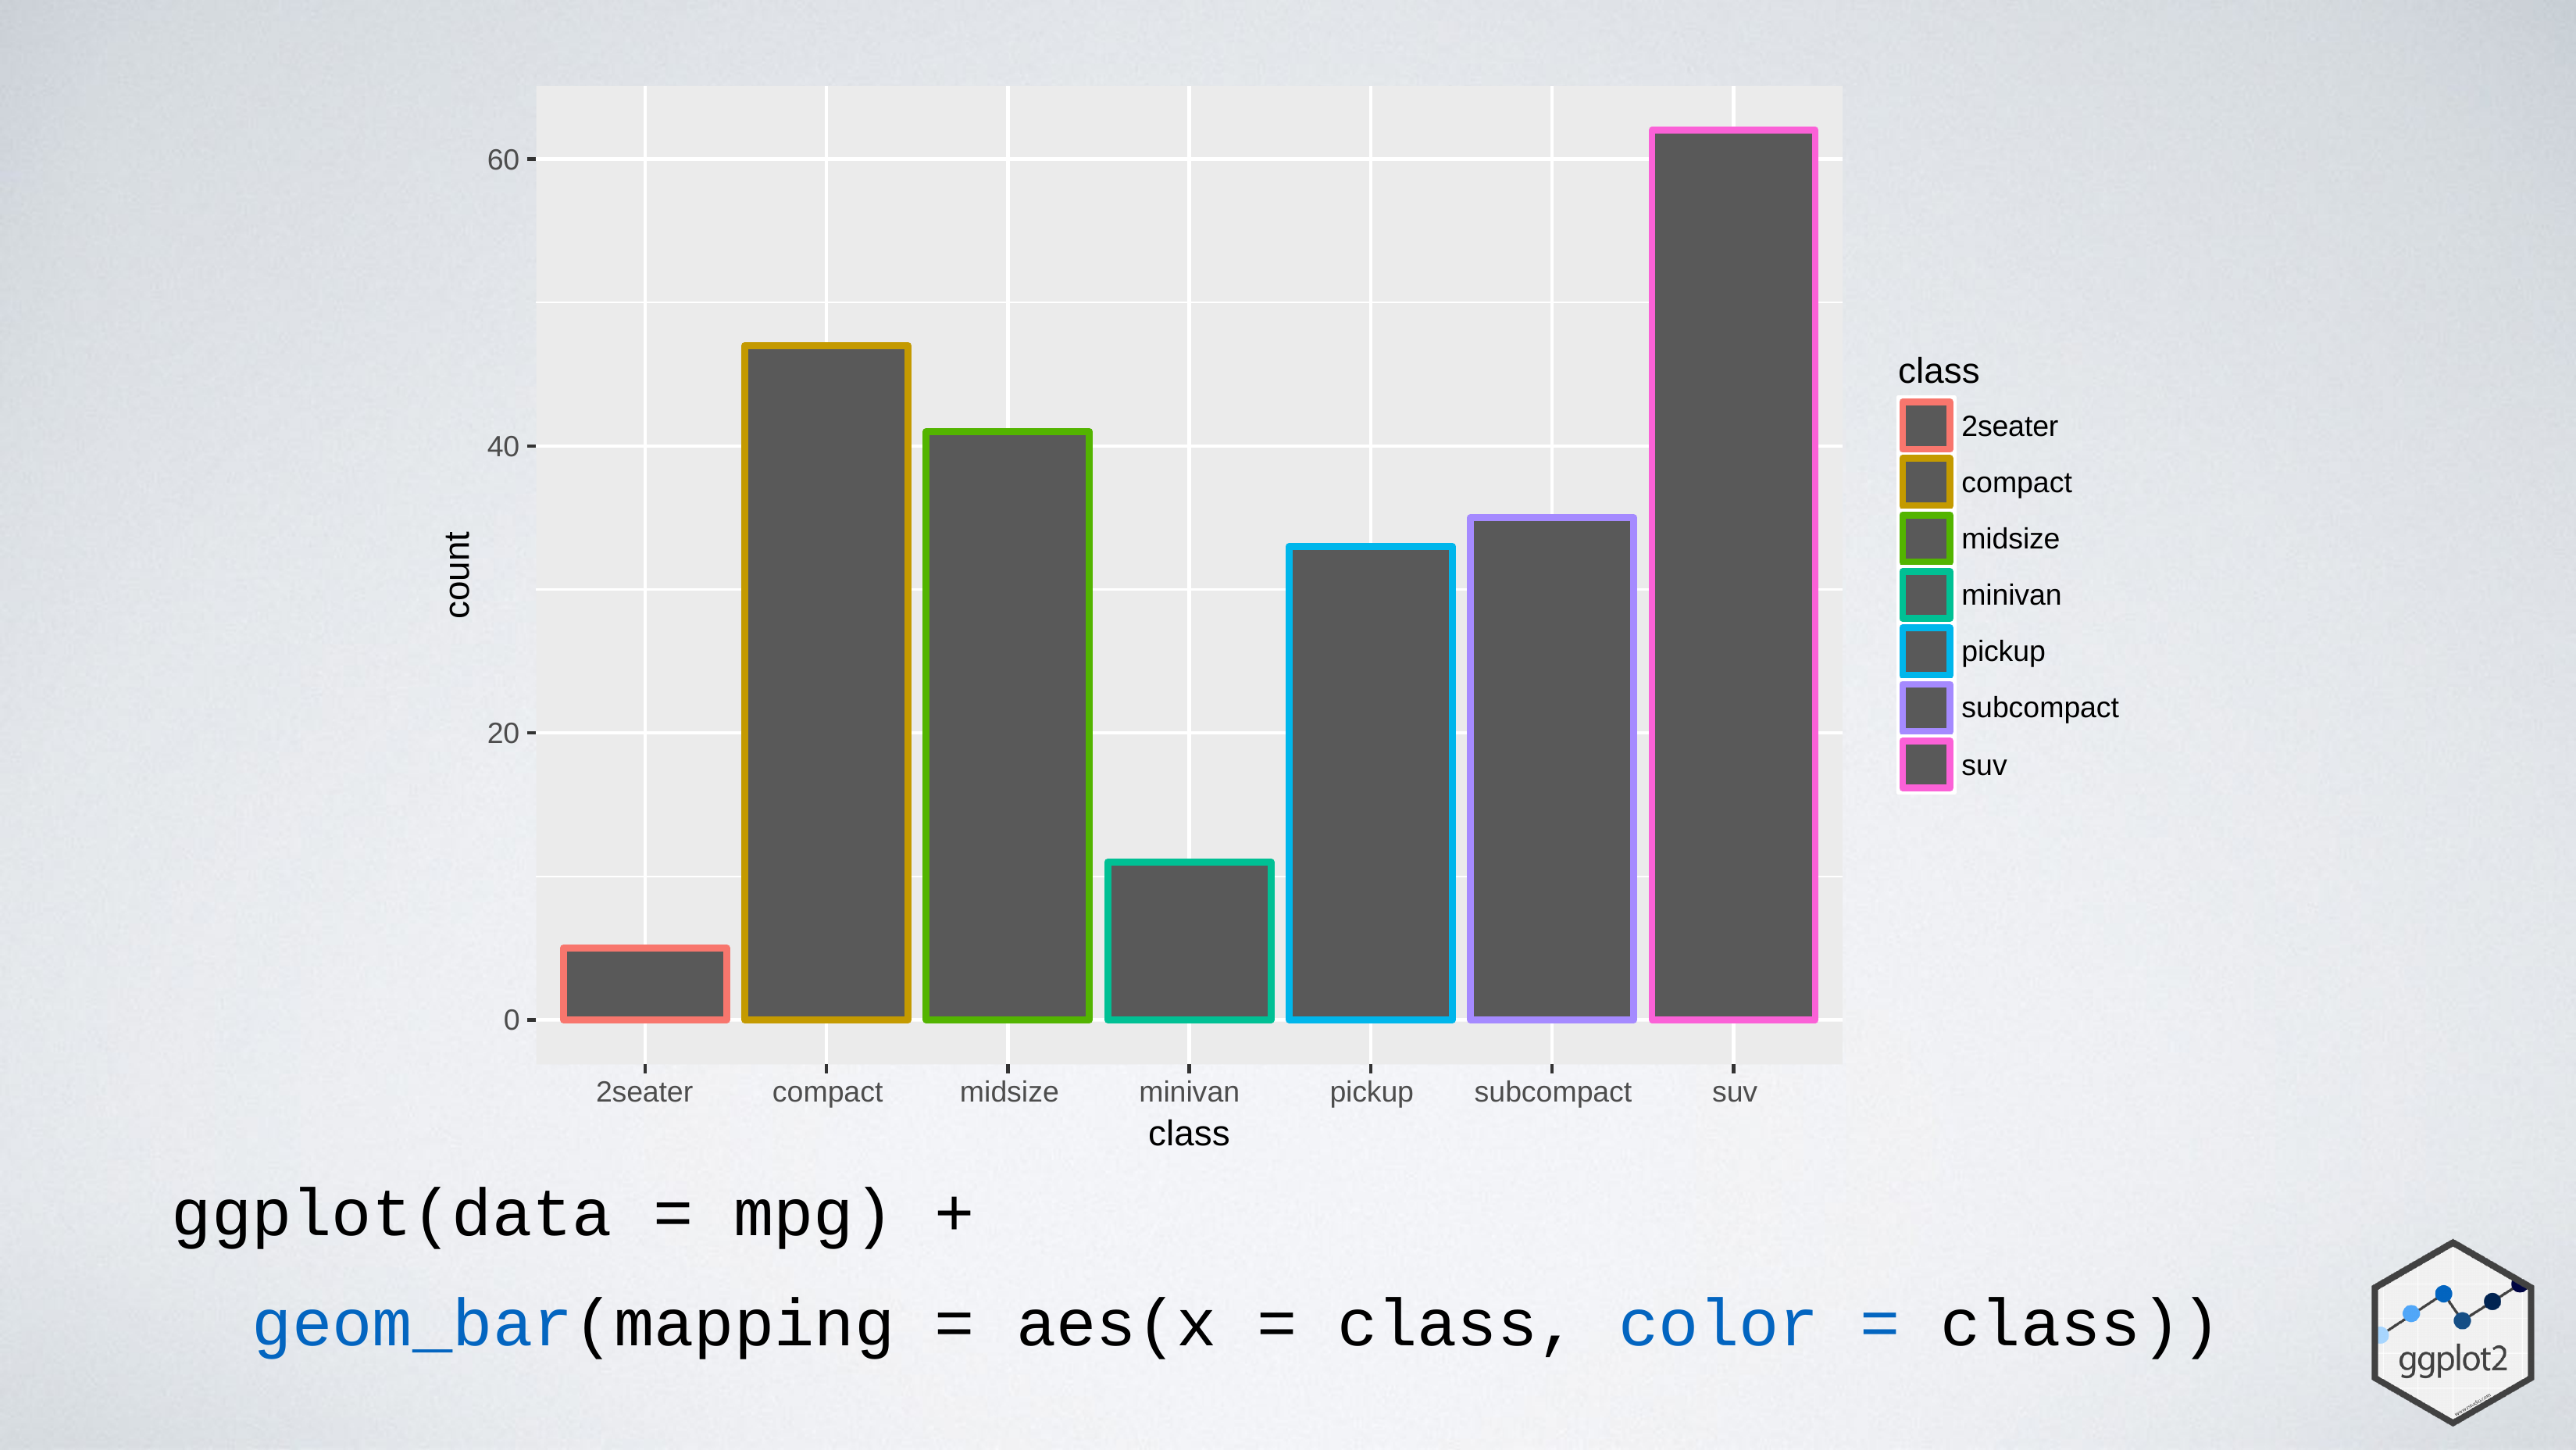

60

class

2seater
40

compact
midsize  minivan  pickup  subcompact

count

20

suv

0

2seater	compact	midsize
minivan	pickup	subcompact	suv
class
ggplot(data = mpg) +
geom_bar(mapping = aes(x = class, color = class))